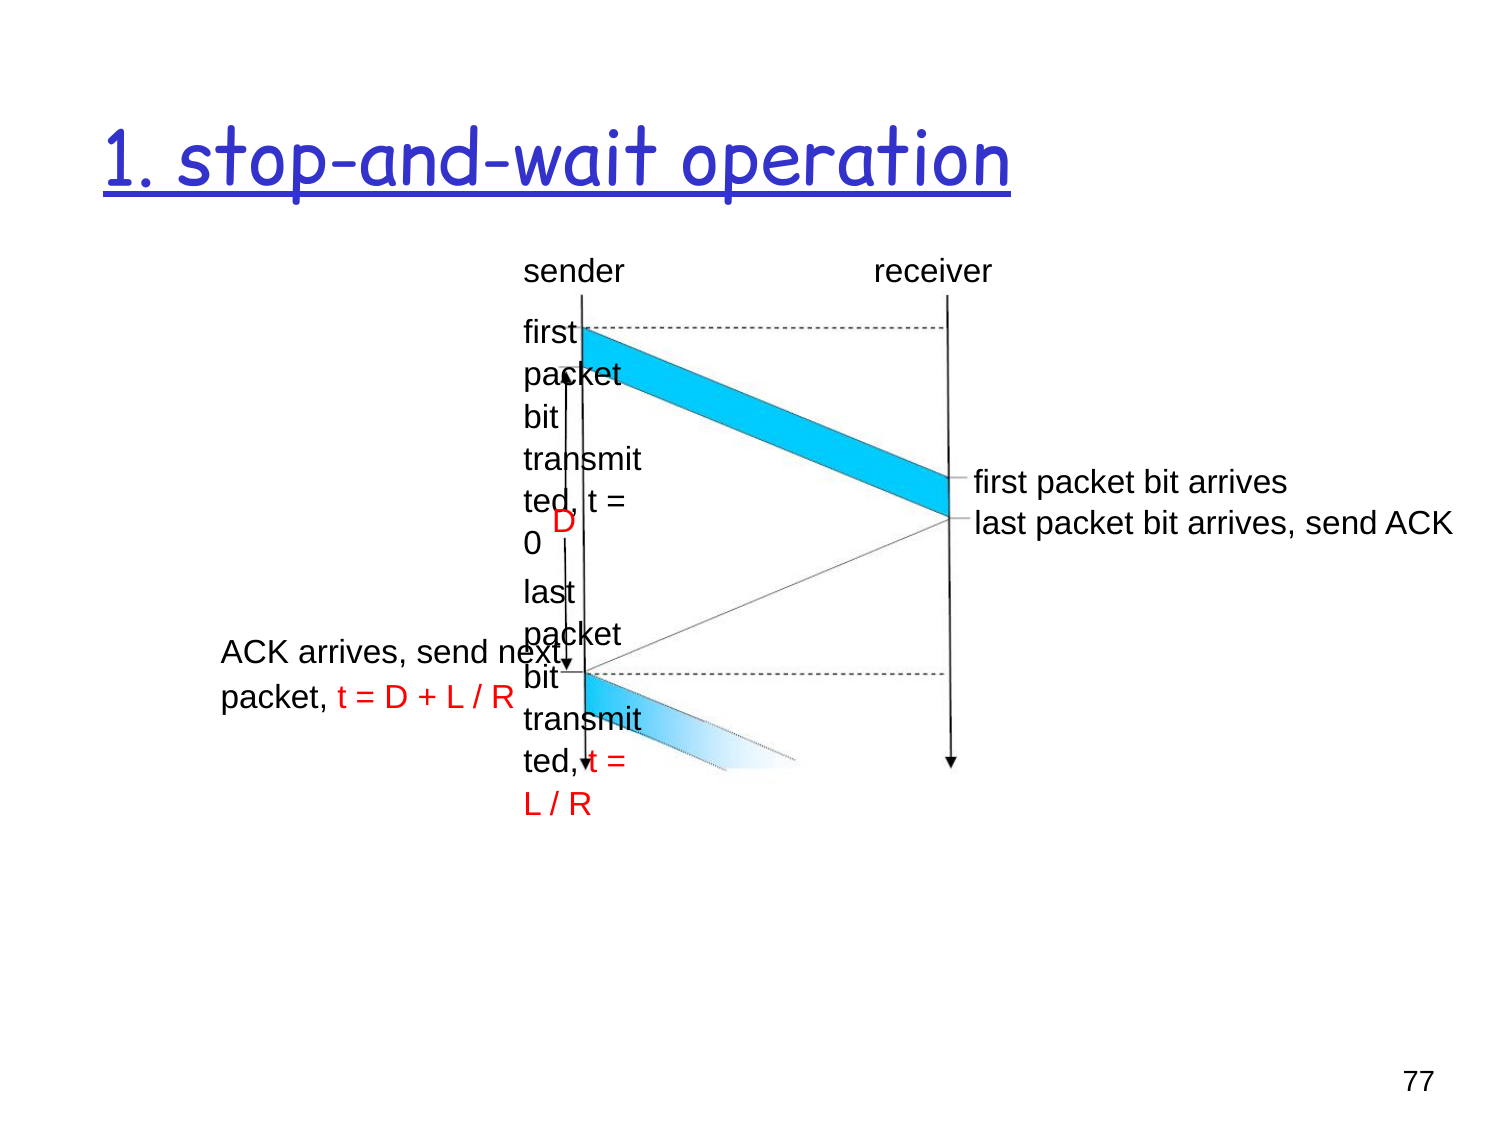

1. stop-and-wait operation
sender
first packet bit transmitted, t = 0
last packet bit transmitted, t = L / R
receiver
first packet bit arrives
D
last packet bit arrives, send ACK
ACK arrives, send next
packet, t = D + L / R
77